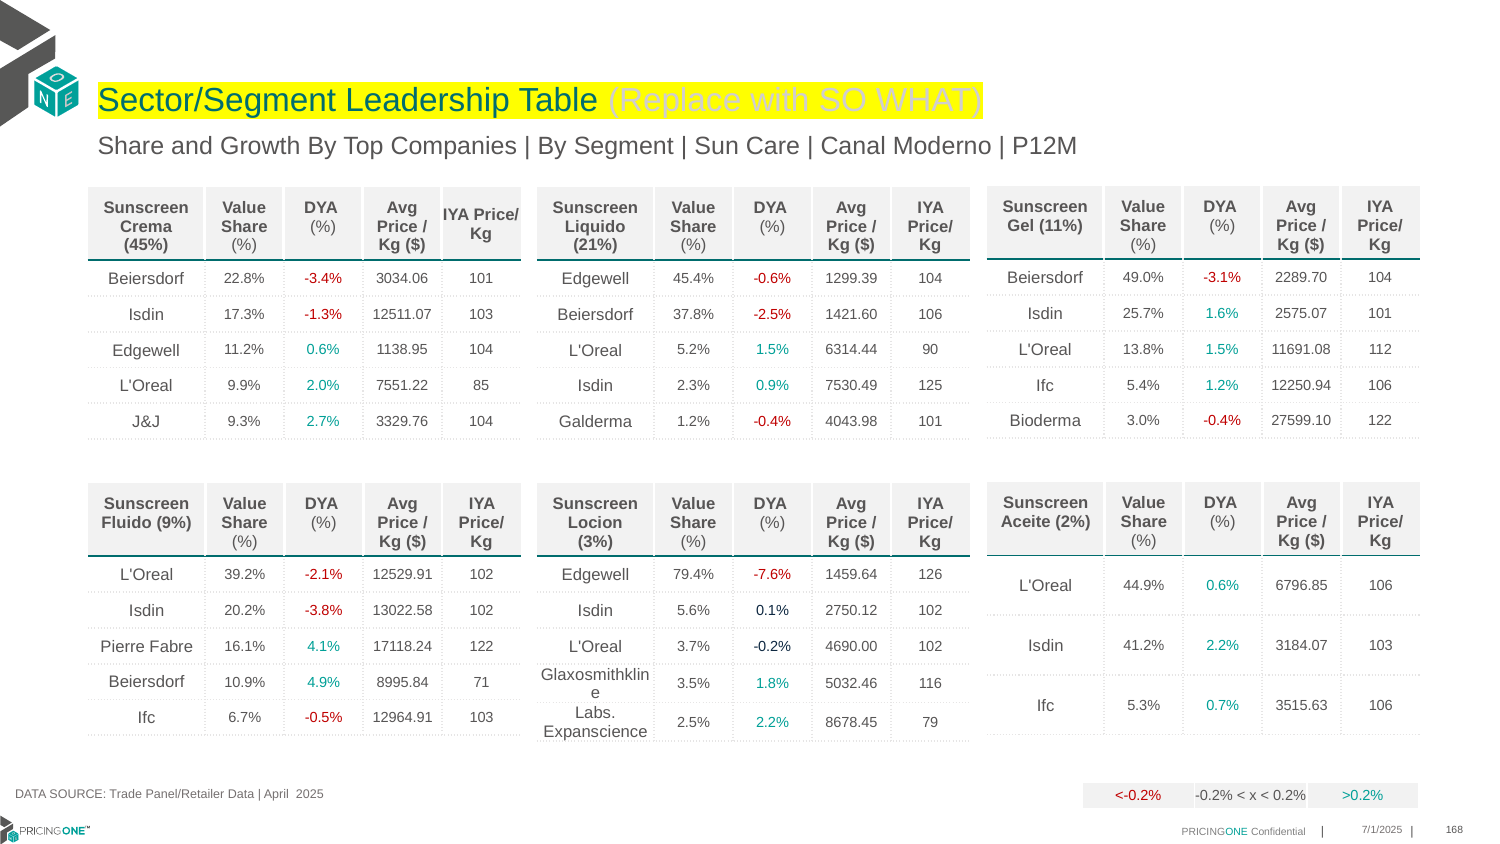

# Sector/Segment Leadership Table (Replace with SO WHAT)
Share and Growth By Top Companies | By Segment | Sun Care | Canal Moderno | P12M
| Sunscreen Gel (11%) | Value Share (%) | DYA (%) | Avg Price /Kg ($) | IYA Price/Kg |
| --- | --- | --- | --- | --- |
| Beiersdorf | 49.0% | -3.1% | 2289.70 | 104 |
| Isdin | 25.7% | 1.6% | 2575.07 | 101 |
| L'Oreal | 13.8% | 1.5% | 11691.08 | 112 |
| Ifc | 5.4% | 1.2% | 12250.94 | 106 |
| Bioderma | 3.0% | -0.4% | 27599.10 | 122 |
| Sunscreen Crema (45%) | Value Share (%) | DYA (%) | Avg Price /Kg ($) | IYA Price/ Kg |
| --- | --- | --- | --- | --- |
| Beiersdorf | 22.8% | -3.4% | 3034.06 | 101 |
| Isdin | 17.3% | -1.3% | 12511.07 | 103 |
| Edgewell | 11.2% | 0.6% | 1138.95 | 104 |
| L'Oreal | 9.9% | 2.0% | 7551.22 | 85 |
| J&J | 9.3% | 2.7% | 3329.76 | 104 |
| Sunscreen Liquido (21%) | Value Share (%) | DYA (%) | Avg Price /Kg ($) | IYA Price/Kg |
| --- | --- | --- | --- | --- |
| Edgewell | 45.4% | -0.6% | 1299.39 | 104 |
| Beiersdorf | 37.8% | -2.5% | 1421.60 | 106 |
| L'Oreal | 5.2% | 1.5% | 6314.44 | 90 |
| Isdin | 2.3% | 0.9% | 7530.49 | 125 |
| Galderma | 1.2% | -0.4% | 4043.98 | 101 |
| Sunscreen Aceite (2%) | Value Share (%) | DYA (%) | Avg Price /Kg ($) | IYA Price/Kg |
| --- | --- | --- | --- | --- |
| L'Oreal | 44.9% | 0.6% | 6796.85 | 106 |
| Isdin | 41.2% | 2.2% | 3184.07 | 103 |
| Ifc | 5.3% | 0.7% | 3515.63 | 106 |
| Sunscreen Fluido (9%) | Value Share (%) | DYA (%) | Avg Price /Kg ($) | IYA Price/Kg |
| --- | --- | --- | --- | --- |
| L'Oreal | 39.2% | -2.1% | 12529.91 | 102 |
| Isdin | 20.2% | -3.8% | 13022.58 | 102 |
| Pierre Fabre | 16.1% | 4.1% | 17118.24 | 122 |
| Beiersdorf | 10.9% | 4.9% | 8995.84 | 71 |
| Ifc | 6.7% | -0.5% | 12964.91 | 103 |
| Sunscreen Locion (3%) | Value Share (%) | DYA (%) | Avg Price /Kg ($) | IYA Price/Kg |
| --- | --- | --- | --- | --- |
| Edgewell | 79.4% | -7.6% | 1459.64 | 126 |
| Isdin | 5.6% | 0.1% | 2750.12 | 102 |
| L'Oreal | 3.7% | -0.2% | 4690.00 | 102 |
| Glaxosmithkline | 3.5% | 1.8% | 5032.46 | 116 |
| Labs. Expanscience | 2.5% | 2.2% | 8678.45 | 79 |
DATA SOURCE: Trade Panel/Retailer Data | April  2025
| <-0.2% | -0.2% < x < 0.2% | >0.2% |
| --- | --- | --- |

7/1/2025
168